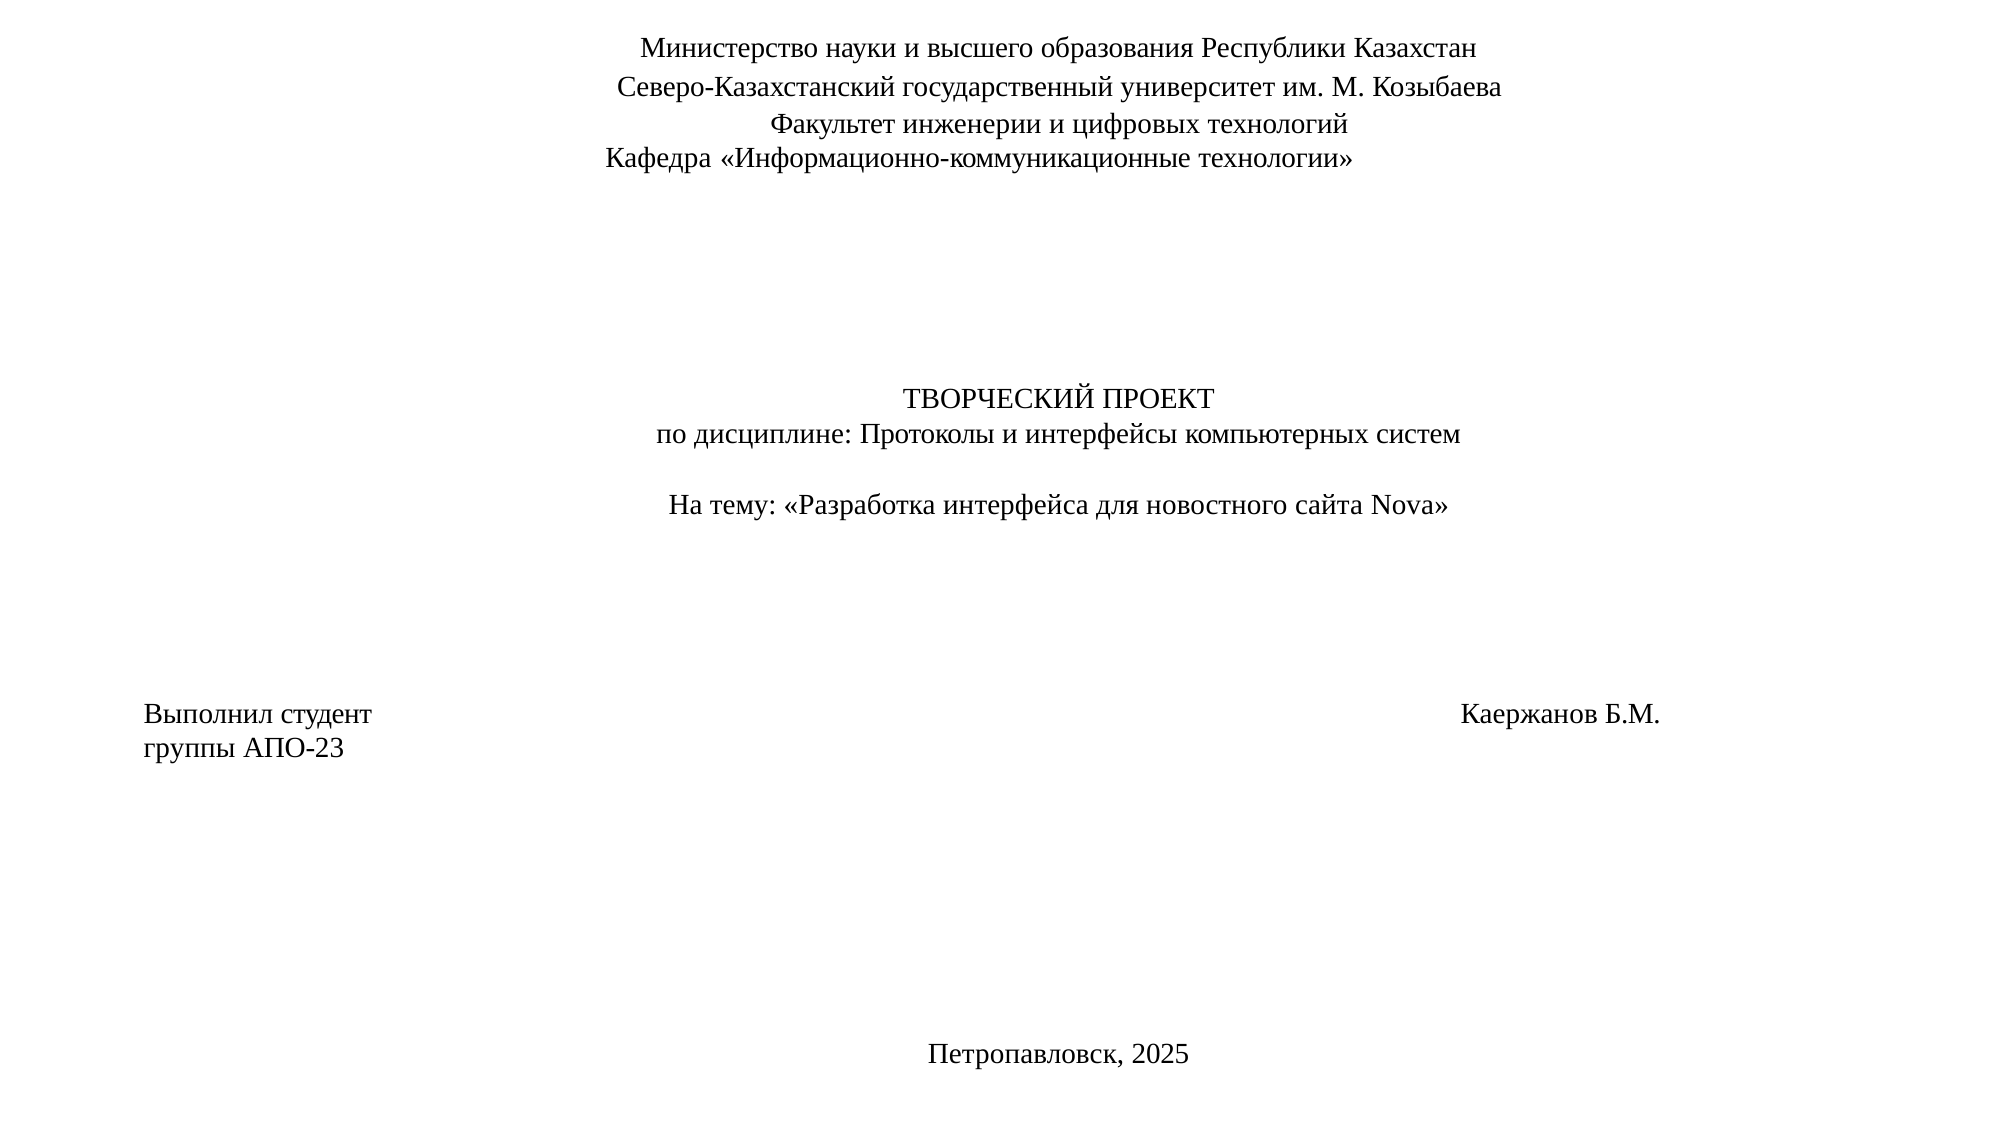

| Министерство науки и высшего образования Республики Казахстан Северо-Казахстанский государственный университет им. М. Козыбаева Факультет инженерии и цифровых технологий Кафедра «Информационно-коммуникационные технологии» |  |
| --- | --- |
| ТВОРЧЕСКИЙ ПРОЕКТ по дисциплине: Протоколы и интерфейсы компьютерных систем На тему: «Разработка интерфейса для новостного сайта Nova» |  |
| Выполнил студент группы АПО-23 | Каержанов Б.М. |
| Петропавловск, 2025 |  |